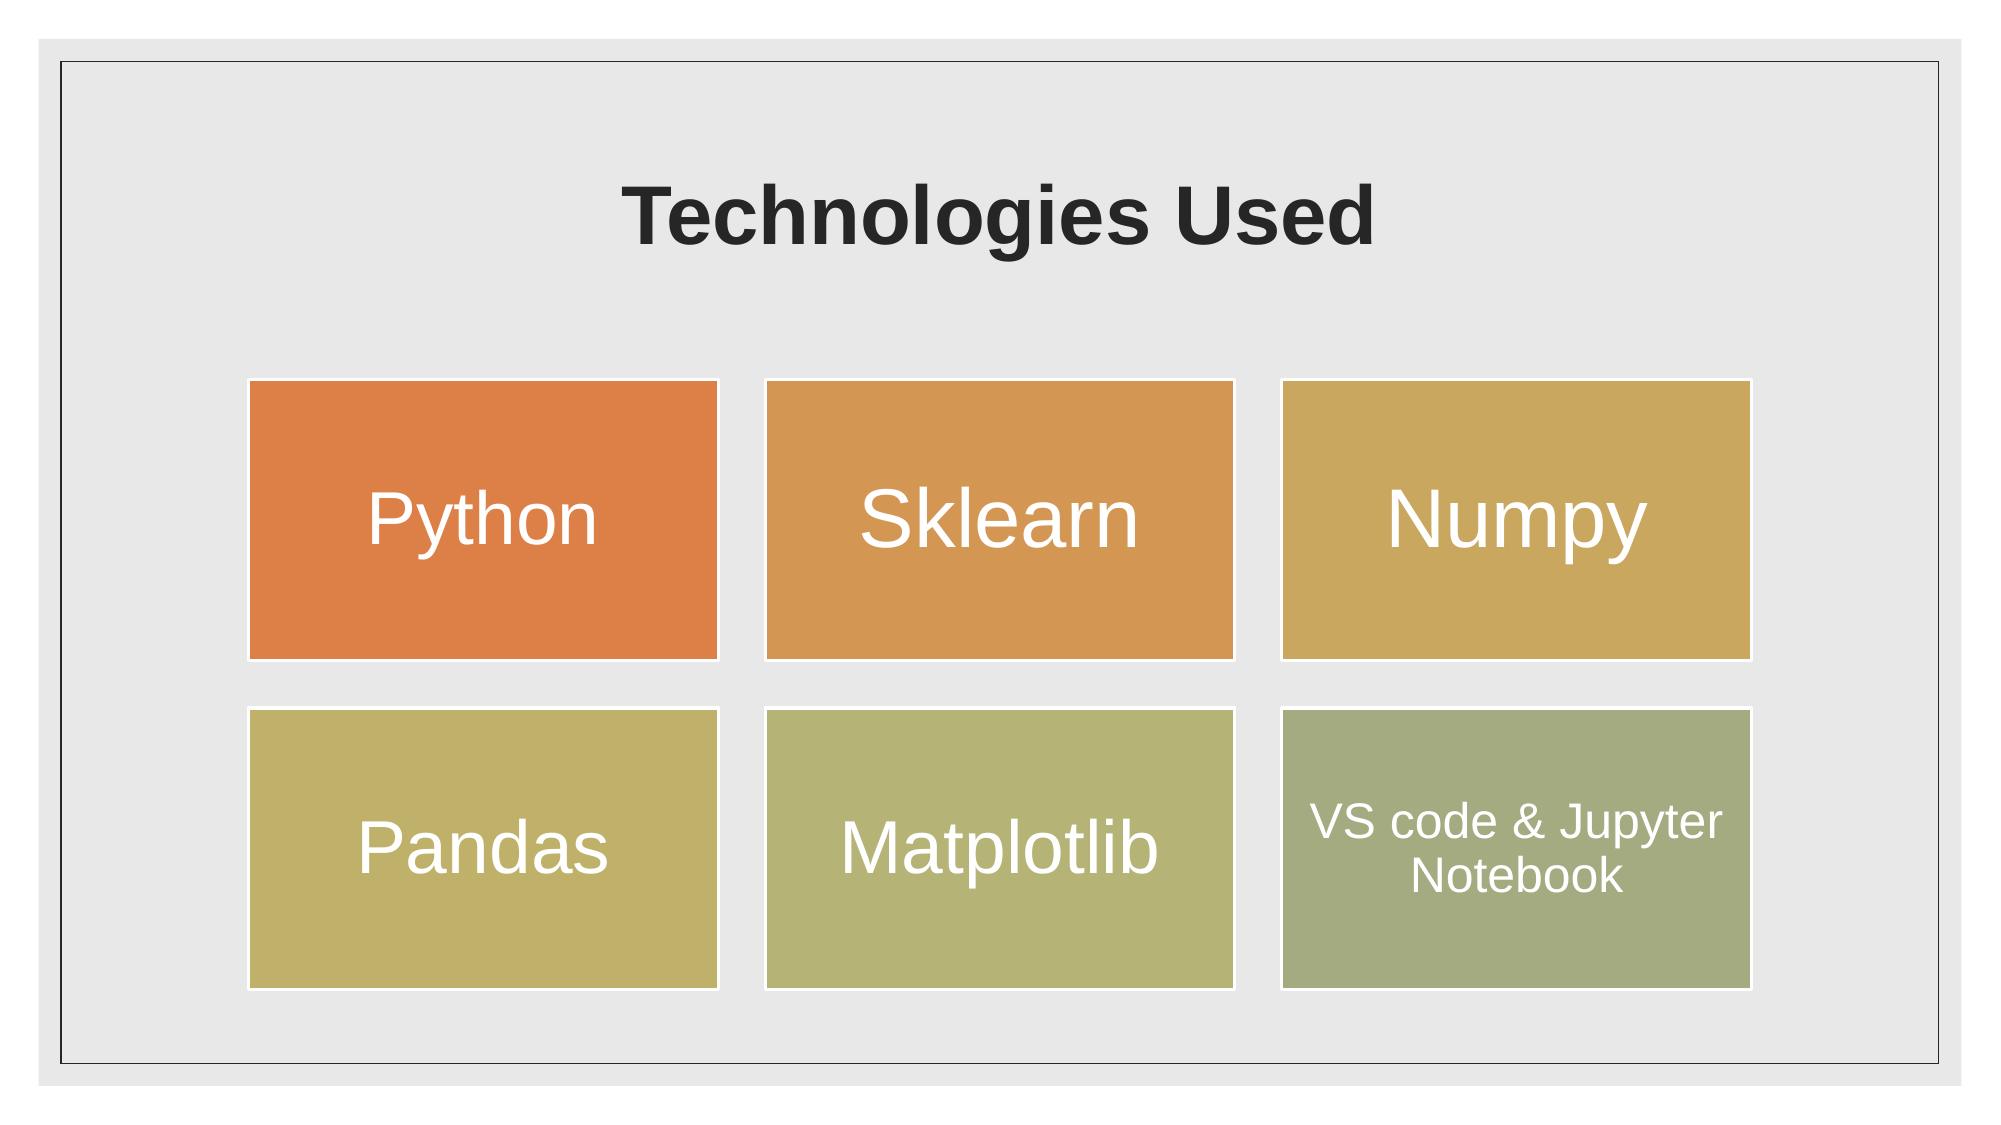

# Technologies Used
Python
Sklearn
Numpy
Pandas
Matplotlib
VS code & Jupyter Notebook